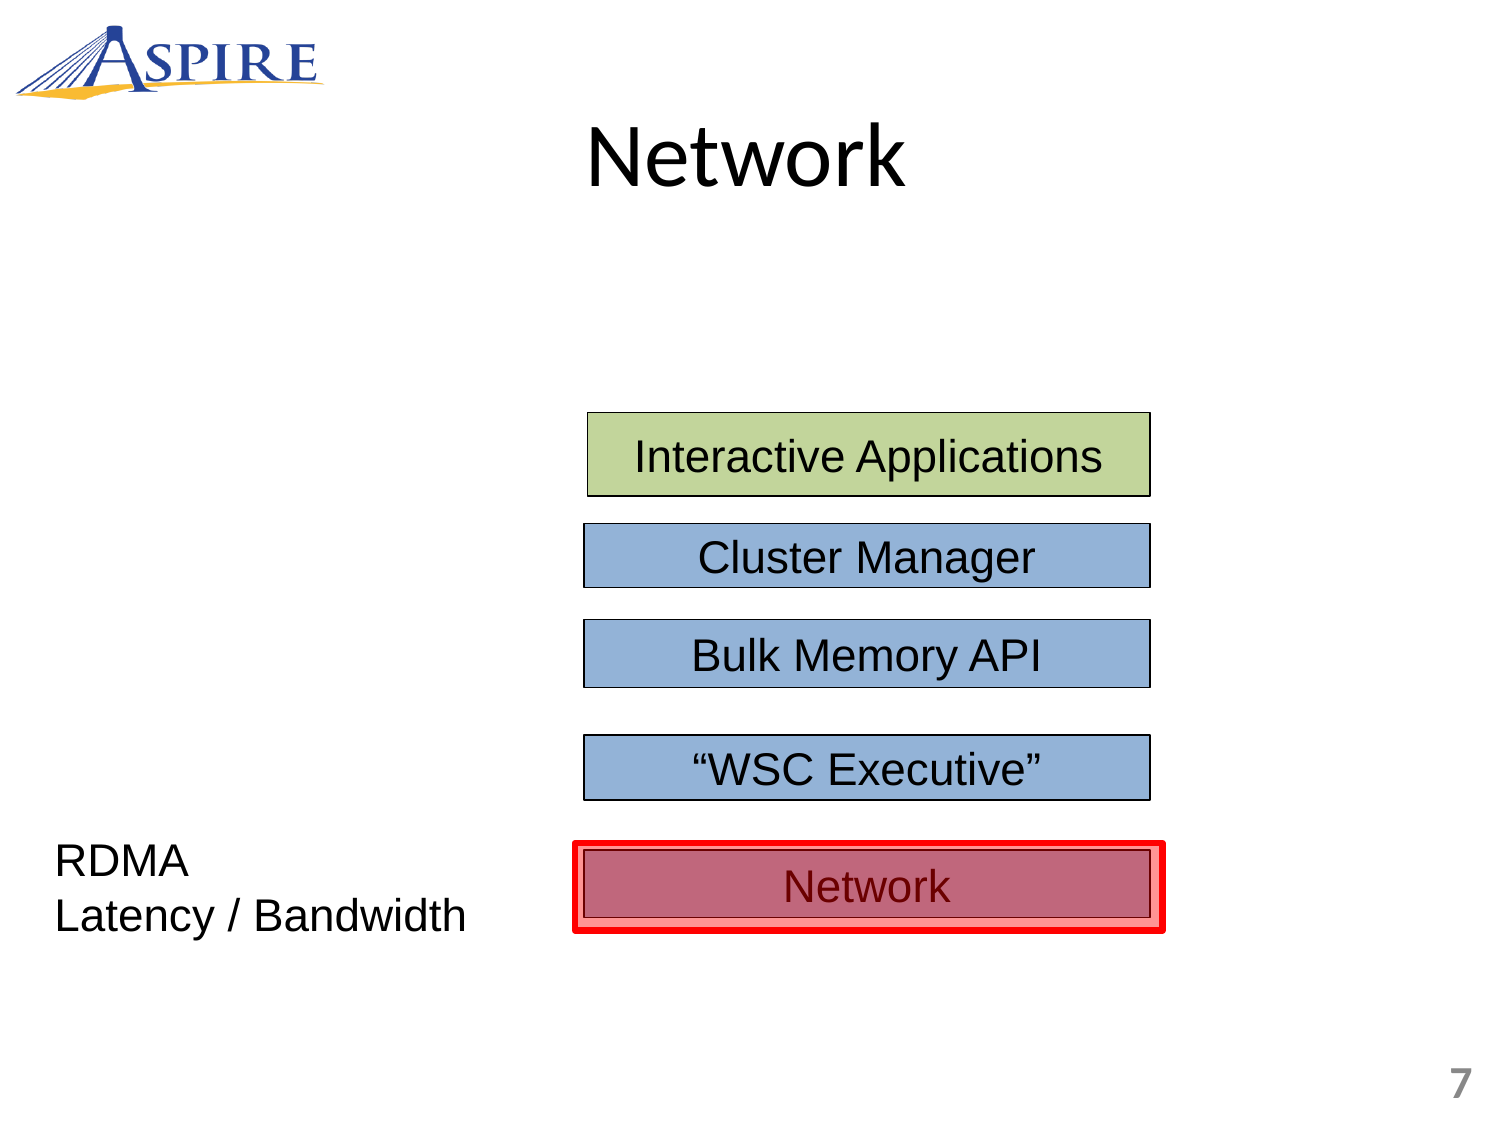

Network
Interactive Applications
Cluster Manager
Bulk Memory API
“WSC Executive”
RDMA
Latency / Bandwidth

Network
7